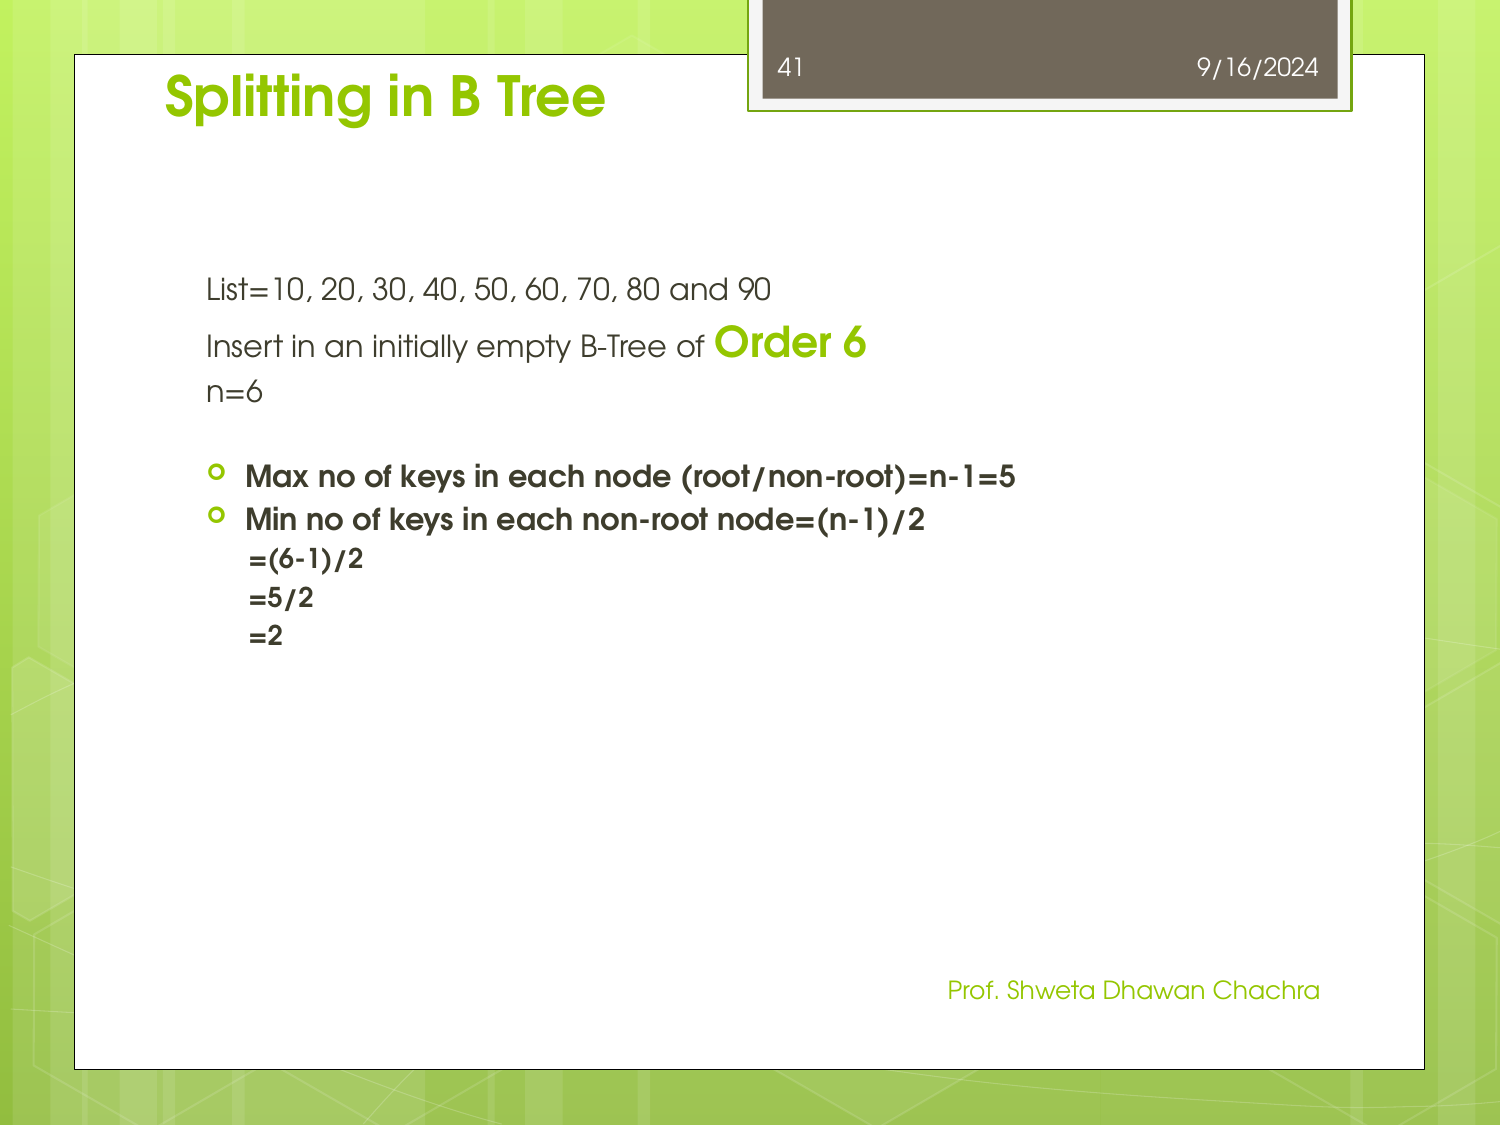

41
9/16/2024
# Splitting in B Tree
List=10, 20, 30, 40, 50, 60, 70, 80 and 90
Insert in an initially empty B-Tree of Order 6
n=6

Max no of keys in each node (root/non-root)=n-1=5
Min no of keys in each non-root node=(n-1)/2
=(6-1)/2
=5/2
=2

Prof. Shweta Dhawan Chachra